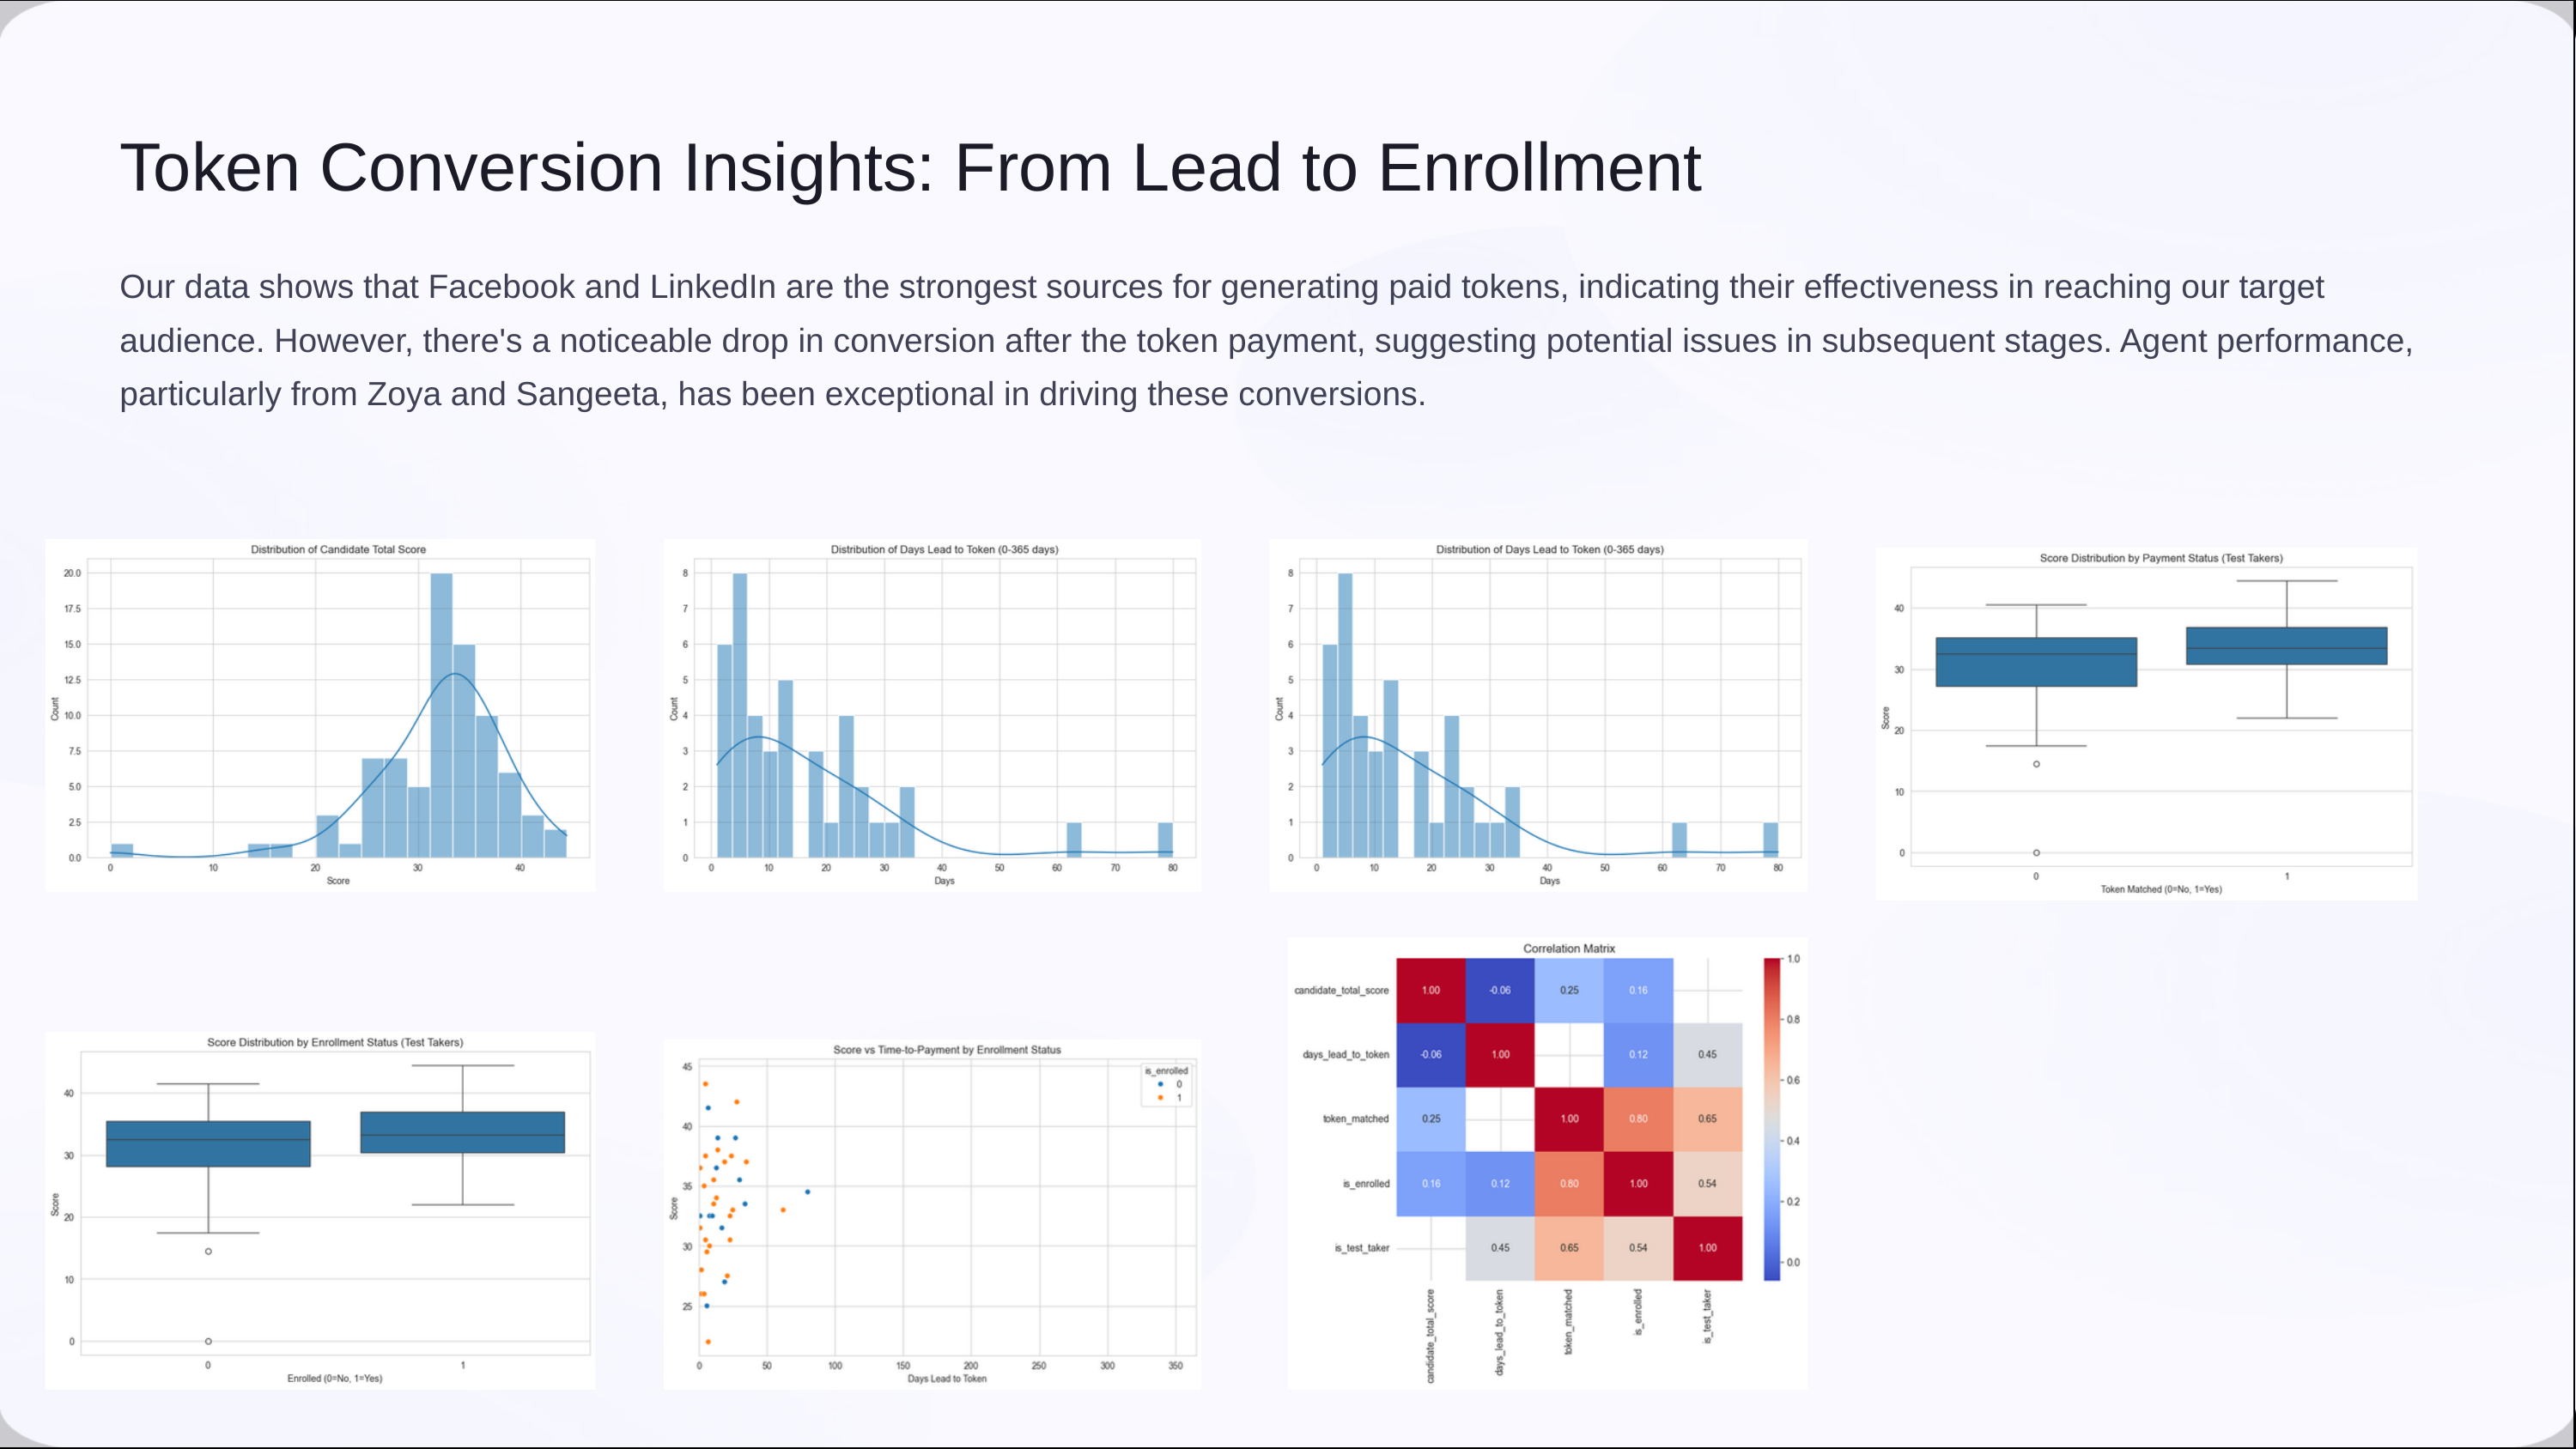

Token Conversion Insights: From Lead to Enrollment
Our data shows that Facebook and LinkedIn are the strongest sources for generating paid tokens, indicating their effectiveness in reaching our target audience. However, there's a noticeable drop in conversion after the token payment, suggesting potential issues in subsequent stages. Agent performance, particularly from Zoya and Sangeeta, has been exceptional in driving these conversions.